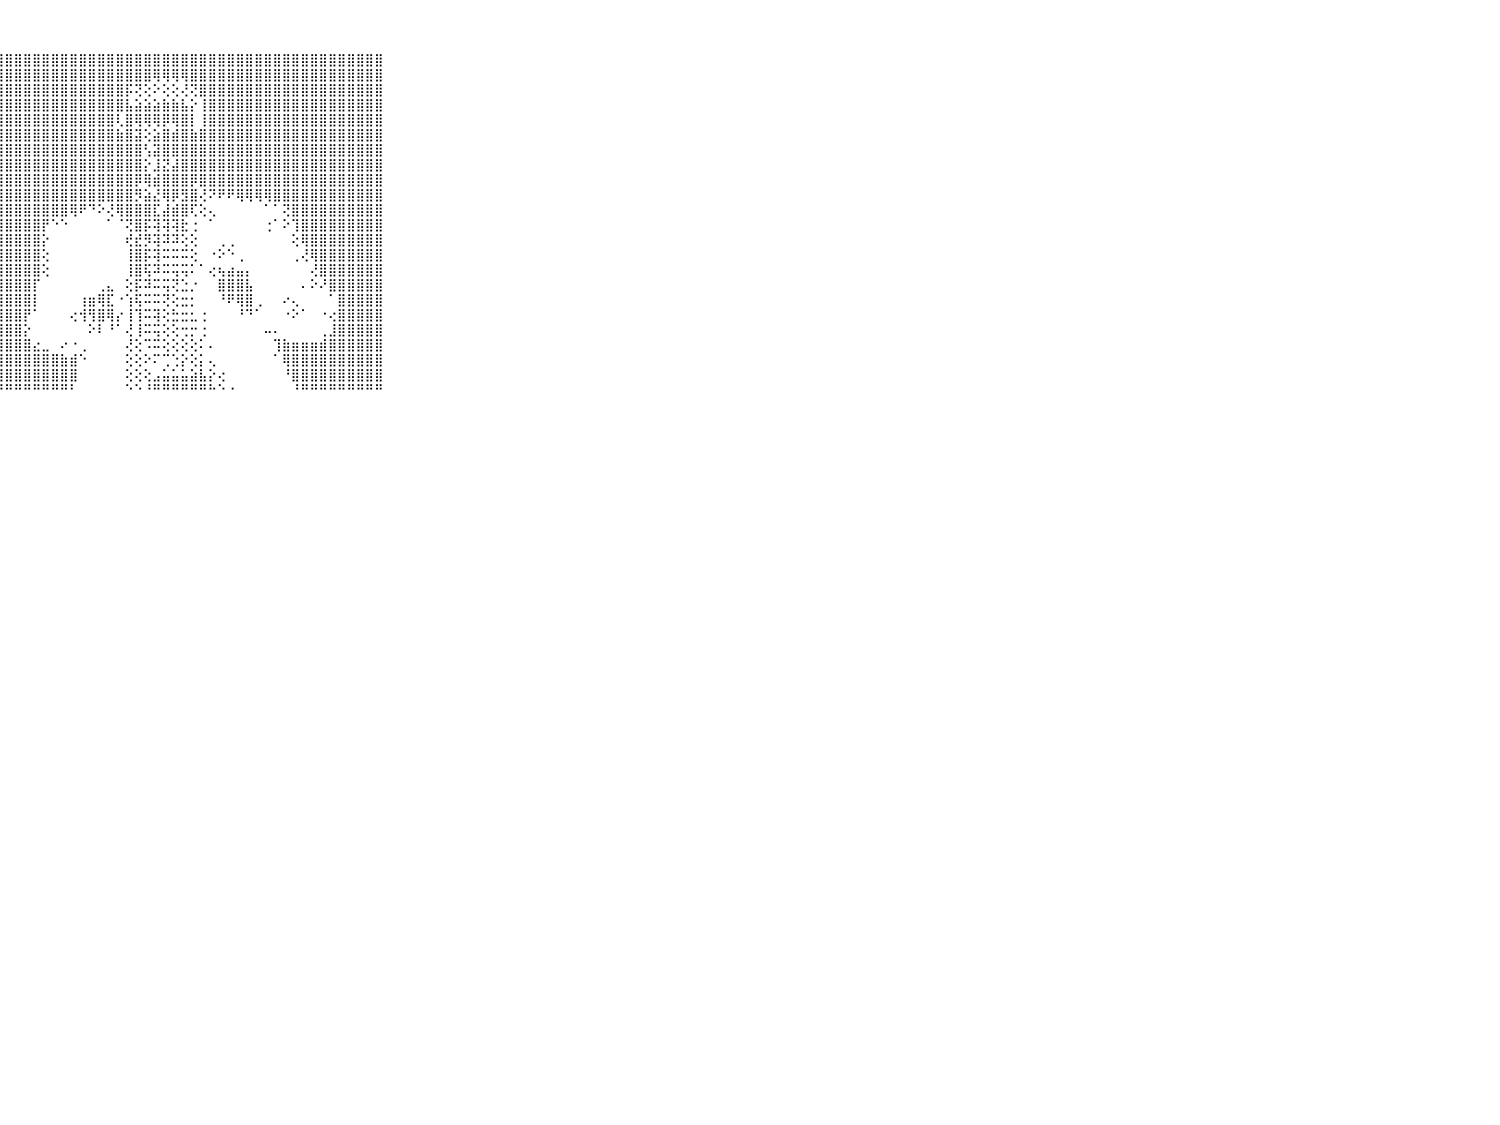

⠀⠀⠀⠀⠀⠀⠀⠀⠀⠀⠀⣿⣿⣿⣿⣿⣿⣿⣿⣿⣿⣿⣿⣿⣿⣿⣿⣿⣿⣿⣿⣿⣿⣿⣿⣿⣿⣿⣿⣿⣿⣿⣿⣿⣿⣿⣿⣿⣿⣿⣿⣿⣿⣿⣿⣿⣿⣿⣿⣿⣿⣿⣿⣿⣿⣿⣿⣿⣿⠀⠀⠀⠀⠀⠀⠀⠀⠀⠀⠀⠀
⠀⠀⠀⠀⠀⠀⠀⠀⠀⠀⠀⣿⣿⣿⣿⣿⣿⣿⣿⣿⣿⣿⣿⣿⣿⣿⣿⣿⣿⣿⣿⣿⣿⣿⣿⣿⣿⣿⣿⣿⣿⣿⣿⣿⢿⢿⢿⢿⣿⣿⣿⣿⣿⣿⣿⣿⣿⣿⣿⣿⣿⣿⣿⣿⣿⣿⣿⣿⣿⠀⠀⠀⠀⠀⠀⠀⠀⠀⠀⠀⠀
⠀⠀⠀⠀⠀⠀⠀⠀⠀⠀⠀⣿⣿⣿⣿⣿⣿⣿⣿⣿⣿⣿⣿⣿⣿⣿⣿⣿⣿⣿⣿⣿⣿⣿⣿⣿⣿⣿⣿⣿⣿⡯⢝⢕⠕⢕⢕⢜⢝⣿⣿⣿⣿⣿⣿⣿⣿⣿⣿⣿⣿⣿⣿⣿⣿⣿⣿⣿⣿⠀⠀⠀⠀⠀⠀⠀⠀⠀⠀⠀⠀
⠀⠀⠀⠀⠀⠀⠀⠀⠀⠀⠀⣿⣿⣿⣿⣿⣿⣿⣿⣿⣿⣿⣿⣿⣿⣿⣿⣿⣿⣿⣿⣿⣿⣿⣿⣿⣿⣿⣿⣿⣿⣧⣵⣵⣵⣷⣷⣧⡕⢸⣿⣿⣿⣿⣿⣿⣿⣿⣿⣿⣿⣿⣿⣿⣿⣿⣿⣿⣿⠀⠀⠀⠀⠀⠀⠀⠀⠀⠀⠀⠀
⠀⠀⠀⠀⠀⠀⠀⠀⠀⠀⠀⣿⣿⣿⣿⣿⣿⣿⣿⣿⣿⣿⣿⣿⣿⣿⣿⣿⣿⣿⣿⣿⣿⣿⣿⣿⣿⣿⣿⣿⢇⣿⢿⢿⢿⡿⢿⣿⡇⢸⣿⣿⣿⣿⣿⣿⣿⣿⣿⣿⣿⣿⣿⣿⣿⣿⣿⣿⣿⠀⠀⠀⠀⠀⠀⠀⠀⠀⠀⠀⠀
⠀⠀⠀⠀⠀⠀⠀⠀⠀⠀⠀⣿⣿⣿⣿⣿⣿⣿⣿⣿⣿⣿⣿⣿⣿⣿⣿⣿⣿⣿⣿⣿⣿⣿⣿⣿⣿⣿⣿⣿⣷⣿⣽⢕⣵⣿⣾⣿⣷⣿⣿⣿⣿⣿⣿⣿⣿⣿⣿⣿⣿⣿⣿⣿⣿⣿⣿⣿⣿⠀⠀⠀⠀⠀⠀⠀⠀⠀⠀⠀⠀
⠀⠀⠀⠀⠀⠀⠀⠀⠀⠀⠀⣿⣿⣿⣿⣿⣿⣿⣿⣿⣿⣿⣿⣿⣿⣿⣿⣿⣿⣿⣿⣿⣿⣿⣿⣿⣿⣿⣿⣿⣿⣿⣿⢣⣽⣿⣿⣿⣿⣿⣿⣿⣿⣿⣿⣿⣿⣿⣿⣿⣿⣿⣿⣿⣿⣿⣿⣿⣿⠀⠀⠀⠀⠀⠀⠀⠀⠀⠀⠀⠀
⠀⠀⠀⠀⠀⠀⠀⠀⠀⠀⠀⣿⣿⣿⣿⣿⣿⣿⣿⣿⣿⣿⣿⣿⣿⣿⣿⣿⣿⣿⣿⣿⣿⣿⣿⣿⣿⣿⣿⣿⣿⣿⣿⡕⣸⣝⣼⣿⣿⣿⣿⣿⣿⣿⣿⣿⣿⣿⣿⣿⣿⣿⣿⣿⣿⣿⣿⣿⣿⠀⠀⠀⠀⠀⠀⠀⠀⠀⠀⠀⠀
⠀⠀⠀⠀⠀⠀⠀⠀⠀⠀⠀⣿⣿⣿⣿⣿⣿⣿⣿⣿⣿⣿⣿⣿⣿⣿⣿⣿⣿⣿⣿⣿⣿⣿⣿⣿⣿⣿⣿⣿⣿⣿⡿⢿⣾⣿⣿⣿⡿⣿⣿⣿⣿⣿⣿⣿⣿⣿⣿⣿⣿⣿⣿⣿⣿⣿⣿⣿⣿⠀⠀⠀⠀⠀⠀⠀⠀⠀⠀⠀⠀
⠀⠀⠀⠀⠀⠀⠀⠀⠀⠀⠀⣿⣿⣿⣿⣿⣿⣿⣿⣿⣿⣿⣿⣿⣿⣿⣿⣿⣿⣿⣿⣿⣿⣿⣿⣿⣿⣿⣿⣿⣿⣿⡻⣵⣜⢿⡿⣻⣿⢜⠝⠟⠟⢿⢿⢿⢿⣿⣿⣿⣿⣿⣿⣿⣿⣿⣿⣿⣿⠀⠀⠀⠀⠀⠀⠀⠀⠀⠀⠀⠀
⠀⠀⠀⠀⠀⠀⠀⠀⠀⠀⠀⣿⣿⣿⣿⣿⣿⣿⣿⣿⣿⣿⣿⣿⣿⣿⣿⣿⣿⣿⣿⣿⣿⣿⣿⢿⠟⠙⠕⢜⢿⣿⣿⣿⣏⣼⣾⣿⢏⢕⢄⠀⠀⠀⠀⠀⠁⠁⢝⣿⣿⣿⣿⣿⣿⣿⣿⣿⣿⠀⠀⠀⠀⠀⠀⠀⠀⠀⠀⠀⠀
⠀⠀⠀⠀⠀⠀⠀⠀⠀⠀⠀⣿⣿⣿⣿⣿⣿⣿⣿⣿⣿⣿⣿⣿⣿⣿⣿⣿⣿⣿⣿⣿⡟⠑⠑⠀⠀⠀⠀⠁⠈⢝⣿⡯⢽⢽⢽⣗⢐⠀⠁⠀⠀⠀⠀⠀⢐⠁⠕⢹⣿⣿⣿⣿⣿⣿⣿⣿⣿⠀⠀⠀⠀⠀⠀⠀⠀⠀⠀⠀⠀
⠀⠀⠀⠀⠀⠀⠀⠀⠀⠀⠀⣿⣿⣿⣿⣿⣿⣿⣿⣿⣿⣿⣿⣿⣿⣿⣿⣿⣿⣿⣿⣿⡕⠀⠀⠀⠀⠀⠀⠀⠀⢞⣞⡻⢽⠽⠽⢕⢕⠀⠀⢀⢀⠀⠀⠀⠀⠀⠀⢕⢿⣿⣿⣿⣿⣿⣿⣿⣿⠀⠀⠀⠀⠀⠀⠀⠀⠀⠀⠀⠀
⠀⠀⠀⠀⠀⠀⠀⠀⠀⠀⠀⣿⣿⣿⣿⣿⣿⣿⣿⣿⣿⣿⣿⣿⣿⣿⣿⣿⣿⣿⣿⣿⢕⠀⠀⠀⠀⠀⠀⠀⠀⢸⣿⡯⢽⠭⠭⠭⢕⠀⠐⠕⠑⢀⠀⠀⠀⠀⠀⢀⢜⢿⣿⣿⣿⣿⣿⣿⣿⠀⠀⠀⠀⠀⠀⠀⠀⠀⠀⠀⠀
⠀⠀⠀⠀⠀⠀⠀⠀⠀⠀⠀⣿⣿⣿⣿⣿⣿⣿⣿⣿⣿⣿⣿⣿⣿⣿⣿⣿⣿⣿⣿⣿⢕⠀⠀⠀⠀⠀⠀⠀⠀⢸⣿⢯⠽⠭⢭⢭⠅⠁⢔⢦⣴⣤⡄⠀⠀⠀⠀⠀⠀⢜⣿⣿⣿⣿⣿⣿⣿⠀⠀⠀⠀⠀⠀⠀⠀⠀⠀⠀⠀
⠀⠀⠀⠀⠀⠀⠀⠀⠀⠀⠀⣿⣿⣿⣿⣿⣿⣿⣿⣿⣿⣿⣿⣿⣿⣿⣿⣿⣿⣿⣿⡏⠀⠀⠀⠀⠀⠀⢀⣄⠀⢕⡯⠽⠭⢭⢝⣑⡐⠀⠀⣿⣿⣿⣧⠀⠀⠀⠀⠀⠄⠕⠜⣿⣿⣿⣿⣿⣿⠀⠀⠀⠀⠀⠀⠀⠀⠀⠀⠀⠀
⠀⠀⠀⠀⠀⠀⠀⠀⠀⠀⠀⣿⣿⣿⣿⣿⣿⣿⣿⣿⣿⣿⣿⣿⣿⣿⣿⣿⣿⣿⣿⡇⠀⠀⠀⠀⢰⣶⢿⣏⠐⢱⢯⠭⠭⢝⢕⣒⡂⠀⠀⠘⠟⢿⣿⢀⠀⠀⠔⢄⠀⠀⠀⠁⣿⣿⣿⣿⣿⠀⠀⠀⠀⠀⠀⠀⠀⠀⠀⠀⠀
⠀⠀⠀⠀⠀⠀⠀⠀⠀⠀⠀⣿⣿⣿⣿⣿⣿⣿⣿⣿⣿⣿⣿⣿⣿⣿⣿⣿⣿⣿⡟⠁⠀⠀⠀⢔⢺⢻⣿⢿⡔⢸⢹⠭⢽⢕⣓⣒⣂⢐⠀⠀⠀⠘⠙⠁⠀⠀⠐⠕⠁⠀⠐⢔⣿⣿⣿⣿⣿⠀⠀⠀⠀⠀⠀⠀⠀⠀⠀⠀⠀
⠀⠀⠀⠀⠀⠀⠀⠀⠀⠀⠀⣿⣿⣿⣿⣿⣿⣿⣿⣿⣿⣿⣿⣿⣿⣿⣿⣿⣿⣿⡕⠀⠀⠀⠀⠀⠀⠕⠇⠘⠁⢜⢸⠭⢭⢕⢕⢒⡒⢐⠀⠀⠀⠀⠀⠀⠤⠄⠀⠀⠀⠀⢀⣸⣿⣿⣿⣿⣿⠀⠀⠀⠀⠀⠀⠀⠀⠀⠀⠀⠀
⠀⠀⠀⠀⠀⠀⠀⠀⠀⠀⠀⣿⣿⣿⣿⣿⣿⣿⣿⣿⣿⣿⣿⣿⣿⣿⣿⣿⣿⣿⣿⣔⣀⠀⠔⠐⢀⠀⠀⠀⠀⢜⢕⠩⠭⢕⢕⢕⢕⠅⠄⠀⠀⠀⠀⠀⠀⢹⣷⣶⣶⣶⣾⣿⣿⣿⣿⣿⣿⠀⠀⠀⠀⠀⠀⠀⠀⠀⠀⠀⠀
⠀⠀⠀⠀⠀⠀⠀⠀⠀⠀⠀⣿⣿⣿⣿⣿⣿⣿⣿⣿⣿⣿⣿⣿⣿⣿⣿⣿⣿⣿⣿⣿⣿⣿⣷⣾⠑⠀⠀⠀⠀⢕⢕⠕⠍⢉⢑⡕⢕⡅⢄⠀⠀⠀⠀⠀⠀⠁⢿⣿⣿⣿⣿⣿⣿⣿⣿⣿⣿⠀⠀⠀⠀⠀⠀⠀⠀⠀⠀⠀⠀
⠀⠀⠀⠀⠀⠀⠀⠀⠀⠀⠀⣿⣿⣿⣿⣿⣿⣿⣿⣿⣿⣿⣿⣿⣿⣿⣿⣿⣿⣿⣿⣿⣿⣿⣿⣿⠀⠀⠀⠀⠀⢕⢕⢕⣠⣥⣥⣥⣵⣧⡕⢔⠀⠀⠀⠀⠀⠀⠘⣿⣿⣿⣿⣿⣿⣿⣿⣿⣿⠀⠀⠀⠀⠀⠀⠀⠀⠀⠀⠀⠀
⠀⠀⠀⠀⠀⠀⠀⠀⠀⠀⠀⠛⠛⠛⠛⠛⠛⠛⠛⠛⠛⠛⠛⠛⠛⠛⠛⠛⠛⠛⠛⠛⠛⠛⠛⠃⠀⠀⠀⠀⠀⠑⠑⠘⠛⠛⠛⠛⠛⠛⠓⠑⠐⠀⠀⠀⠀⠀⠀⠘⠛⠛⠛⠛⠛⠛⠛⠛⠛⠀⠀⠀⠀⠀⠀⠀⠀⠀⠀⠀⠀